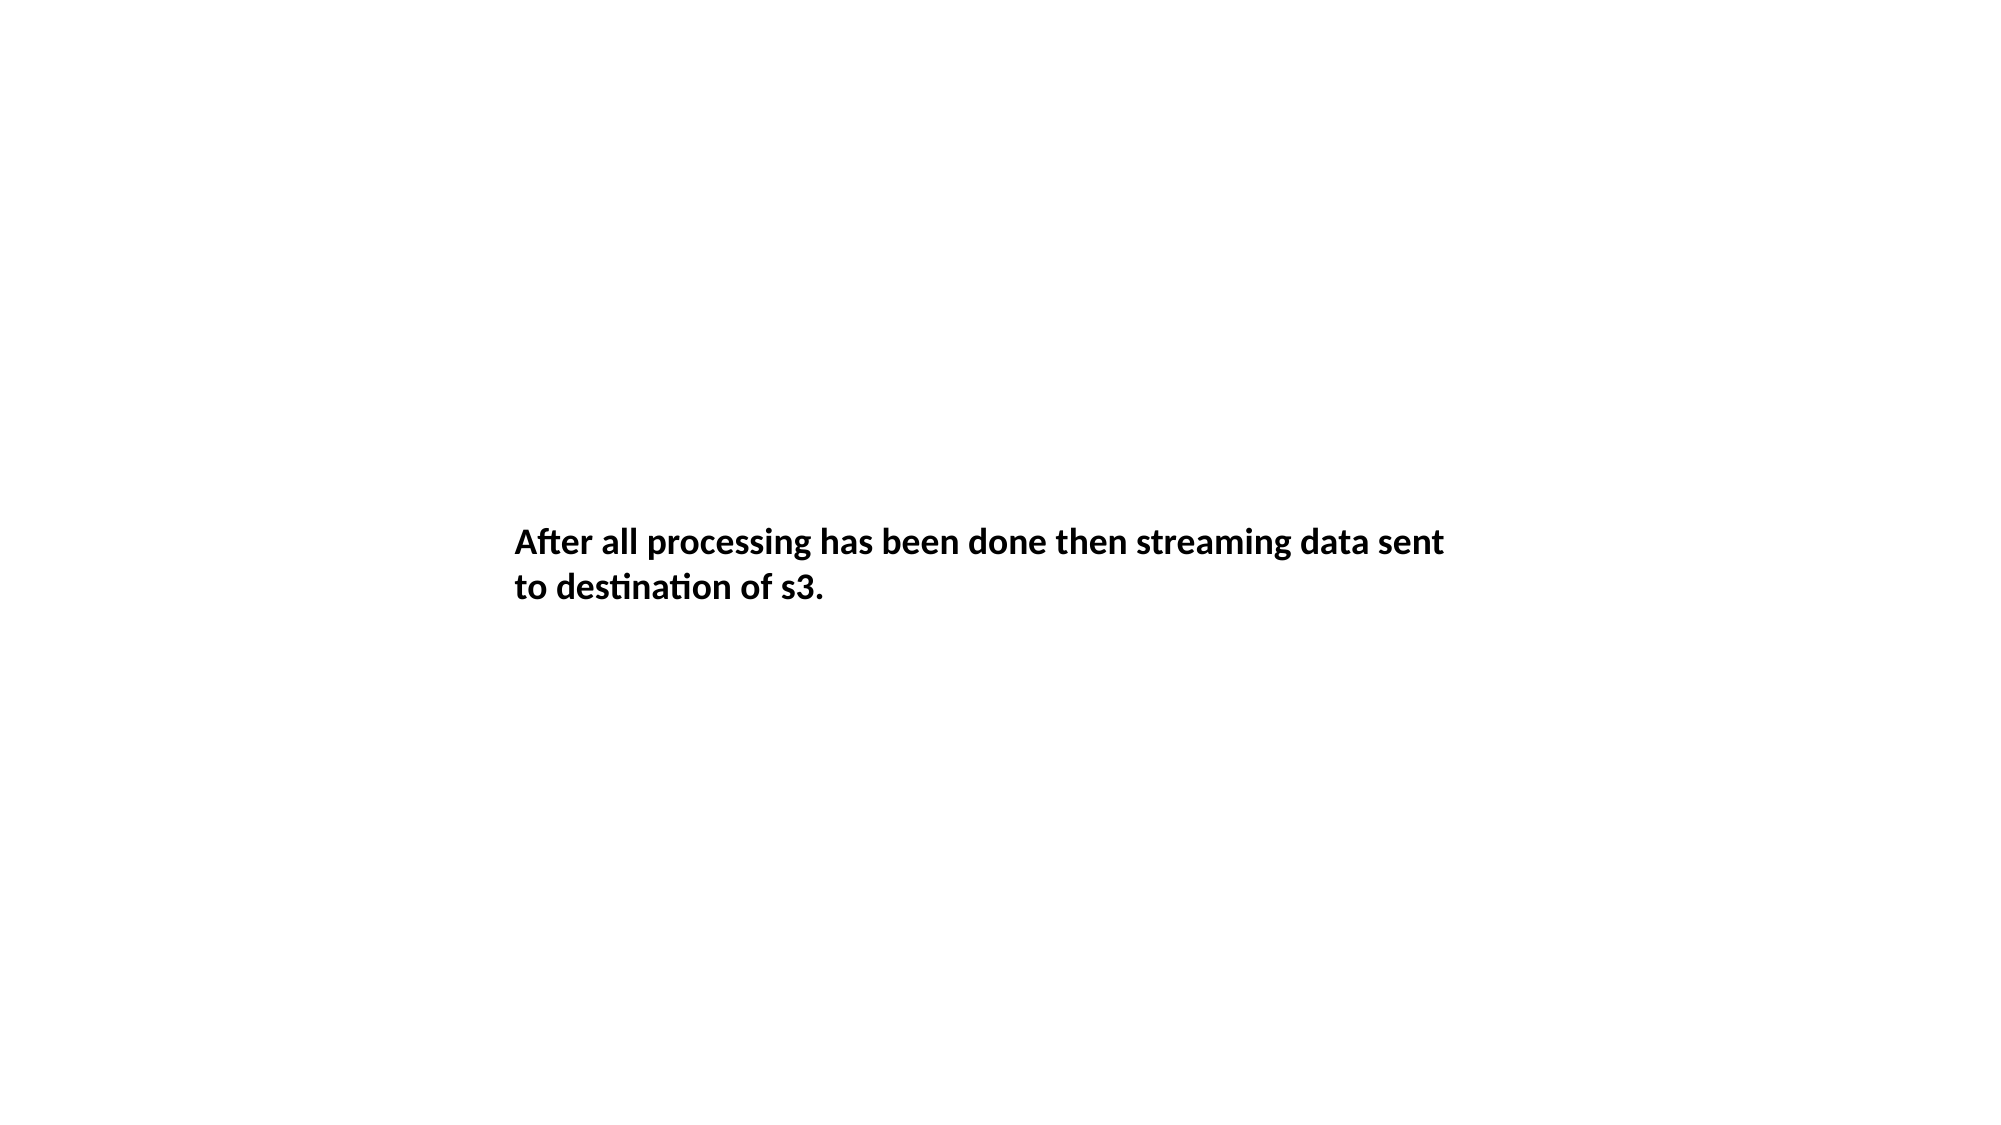

After all processing has been done then streaming data sent to destination of s3.